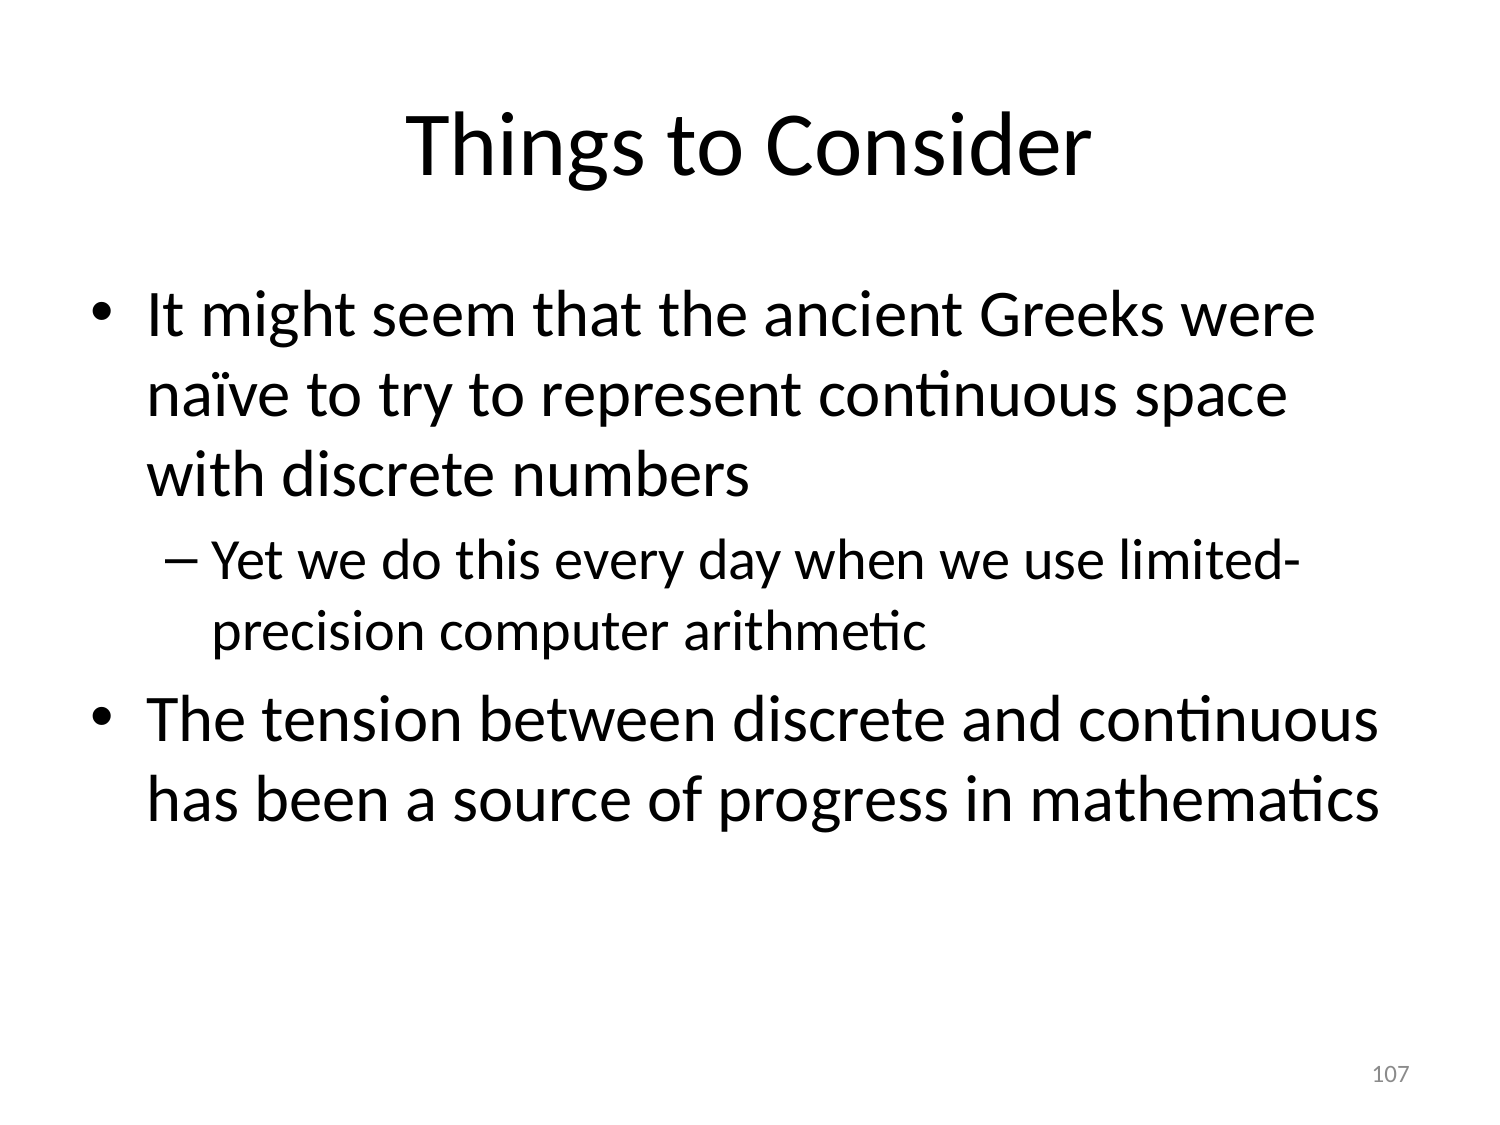

# Things to Consider
It might seem that the ancient Greeks were naïve to try to represent continuous space with discrete numbers
Yet we do this every day when we use limited-precision computer arithmetic
The tension between discrete and continuous has been a source of progress in mathematics
107